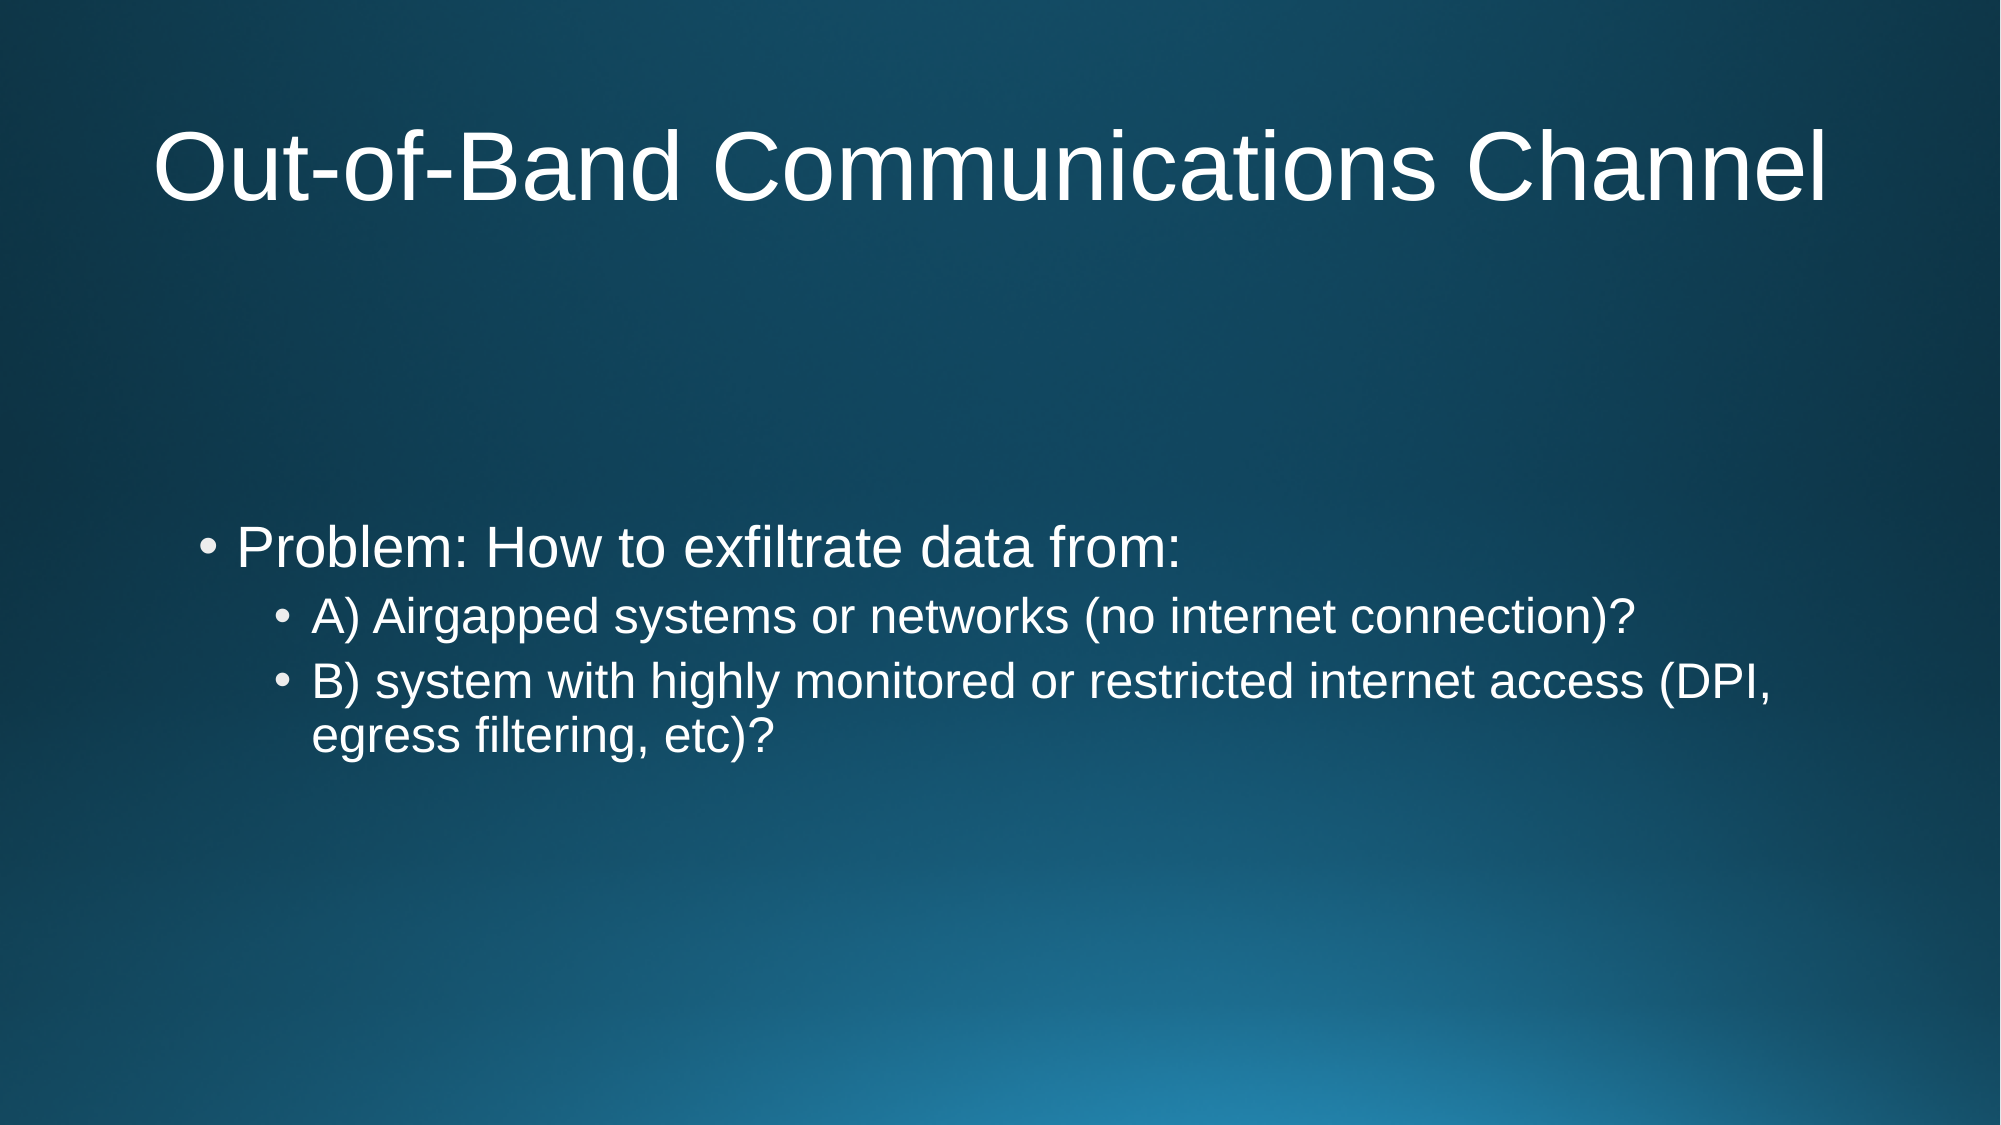

# Out-of-Band Communications Channel
Problem: How to exfiltrate data from:
A) Airgapped systems or networks (no internet connection)?
B) system with highly monitored or restricted internet access (DPI, egress filtering, etc)?